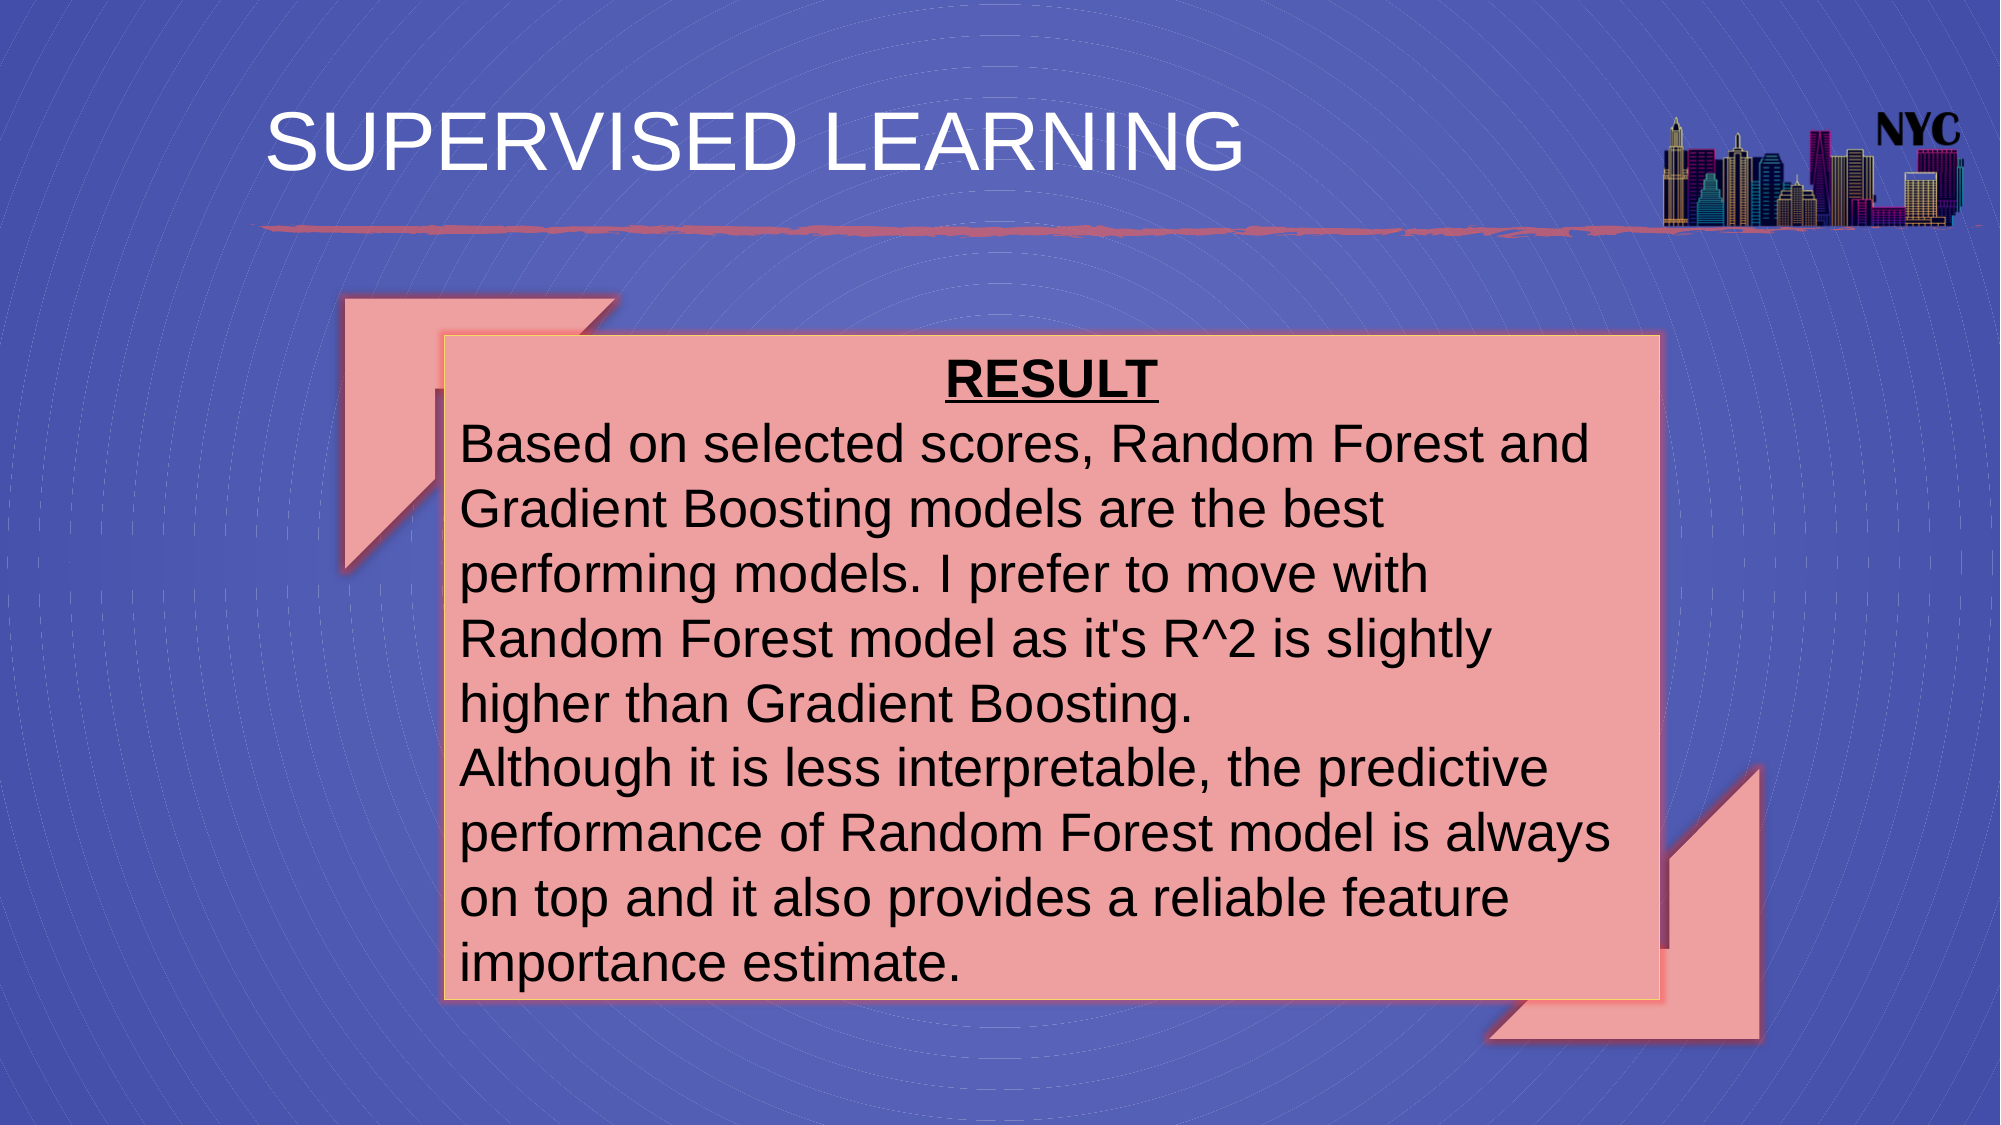

# SUPERVISED LEARNING

RESULT
Based on selected scores, Random Forest and Gradient Boosting models are the best performing models. I prefer to move with Random Forest model as it's R^2 is slightly higher than Gradient Boosting.
Although it is less interpretable, the predictive performance of Random Forest model is always on top and it also provides a reliable feature importance estimate.